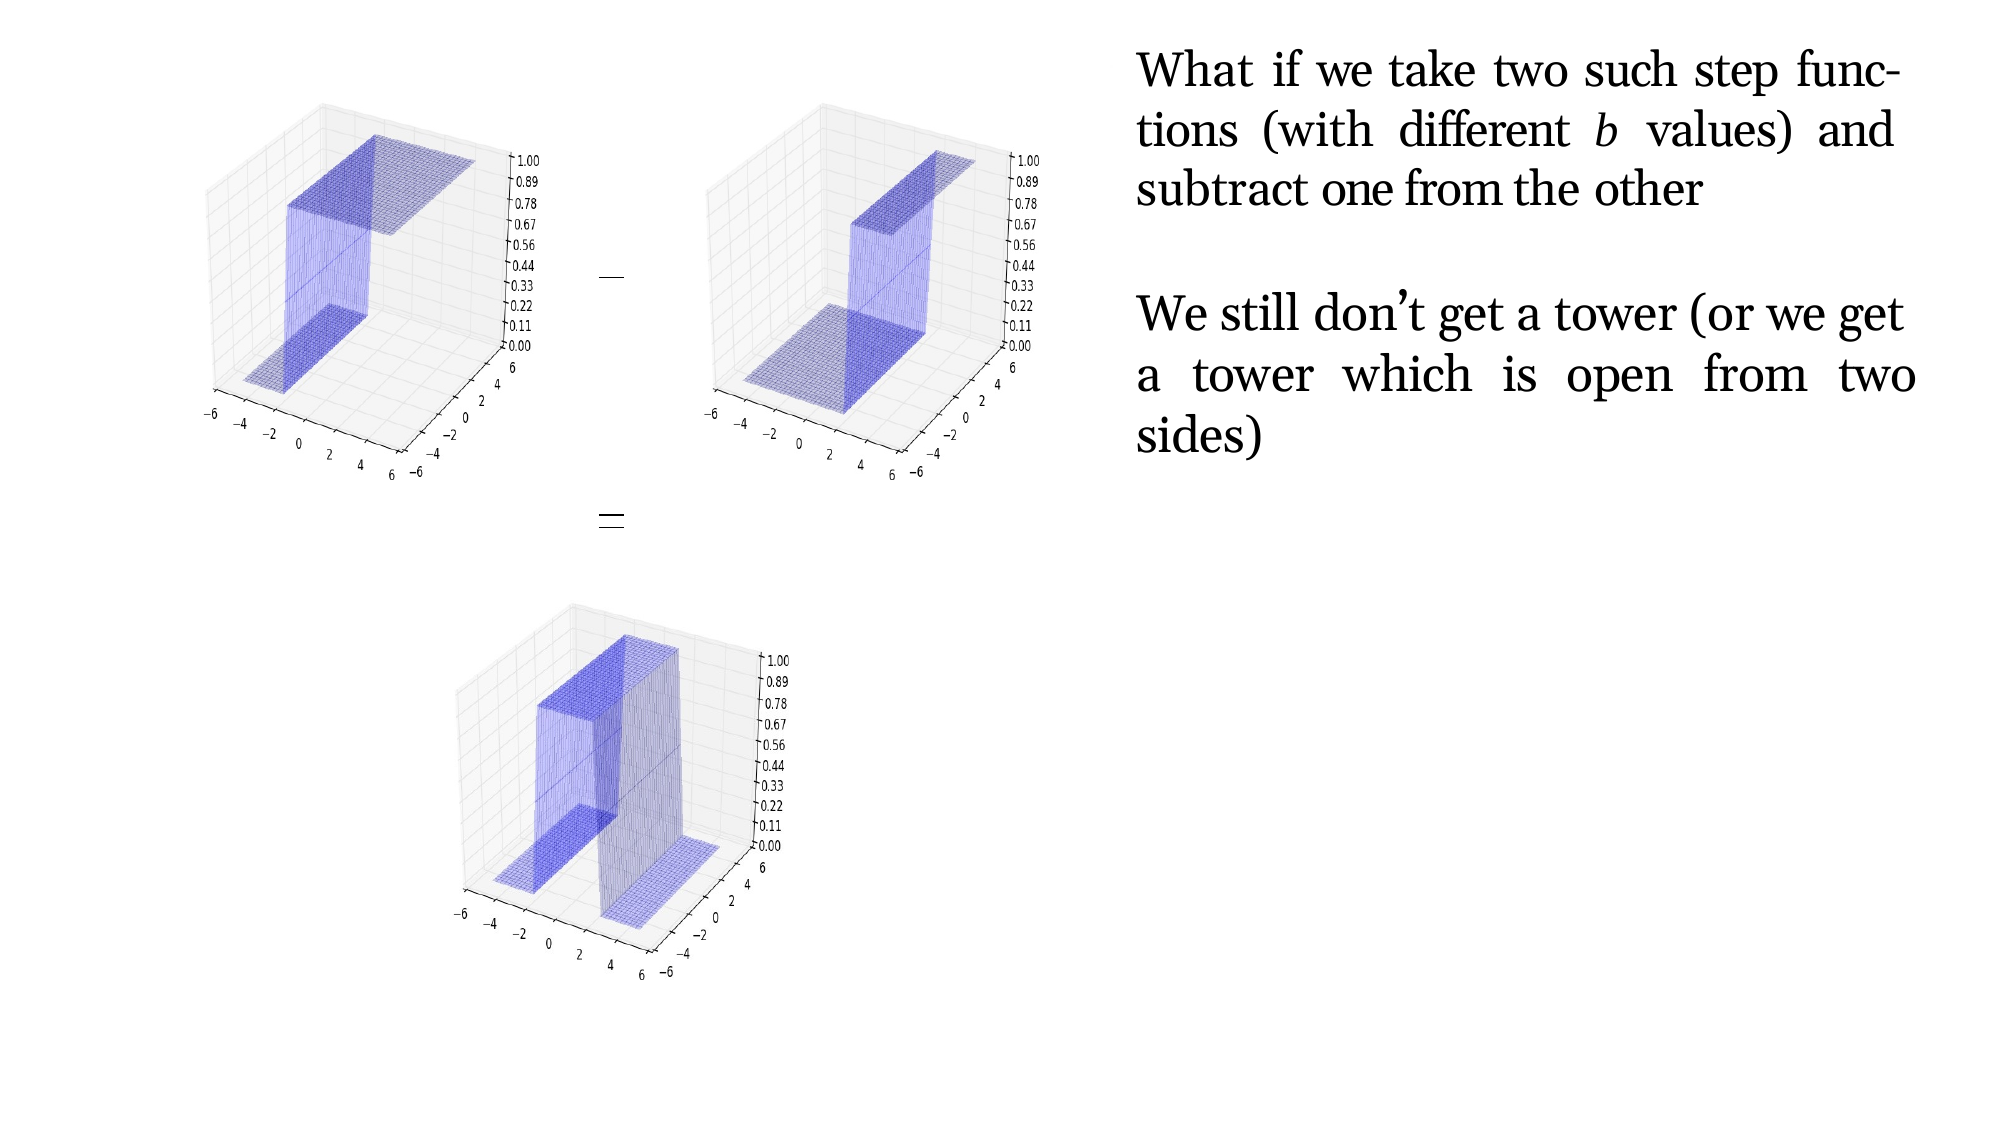

What if we take two such step func-  tions (with different b values) and  subtract one from the other

We still don’t get a tower (or we get  a tower which is open from two sides)

Mitesh M. Khapra